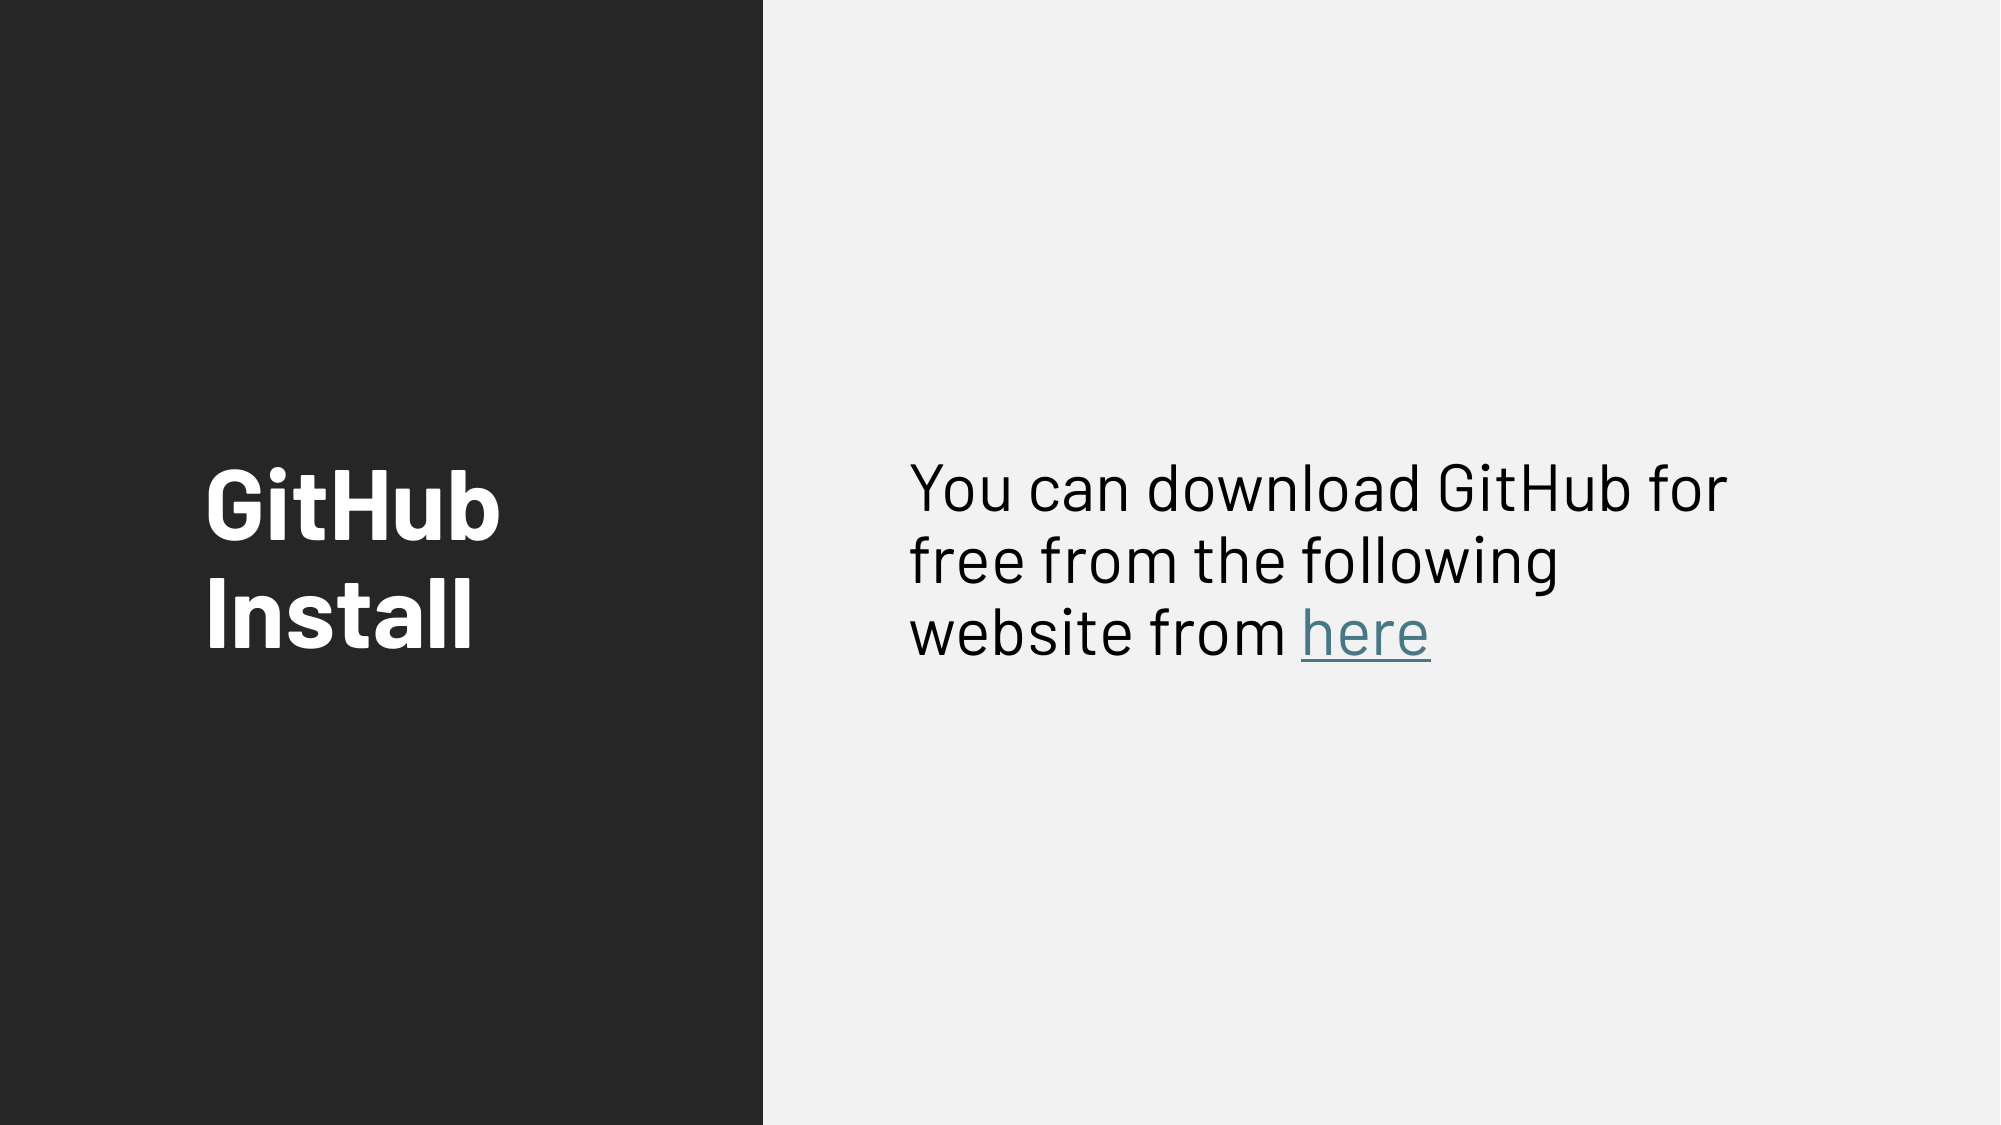

# GitHub Install
You can download GitHub for free from the following website from here